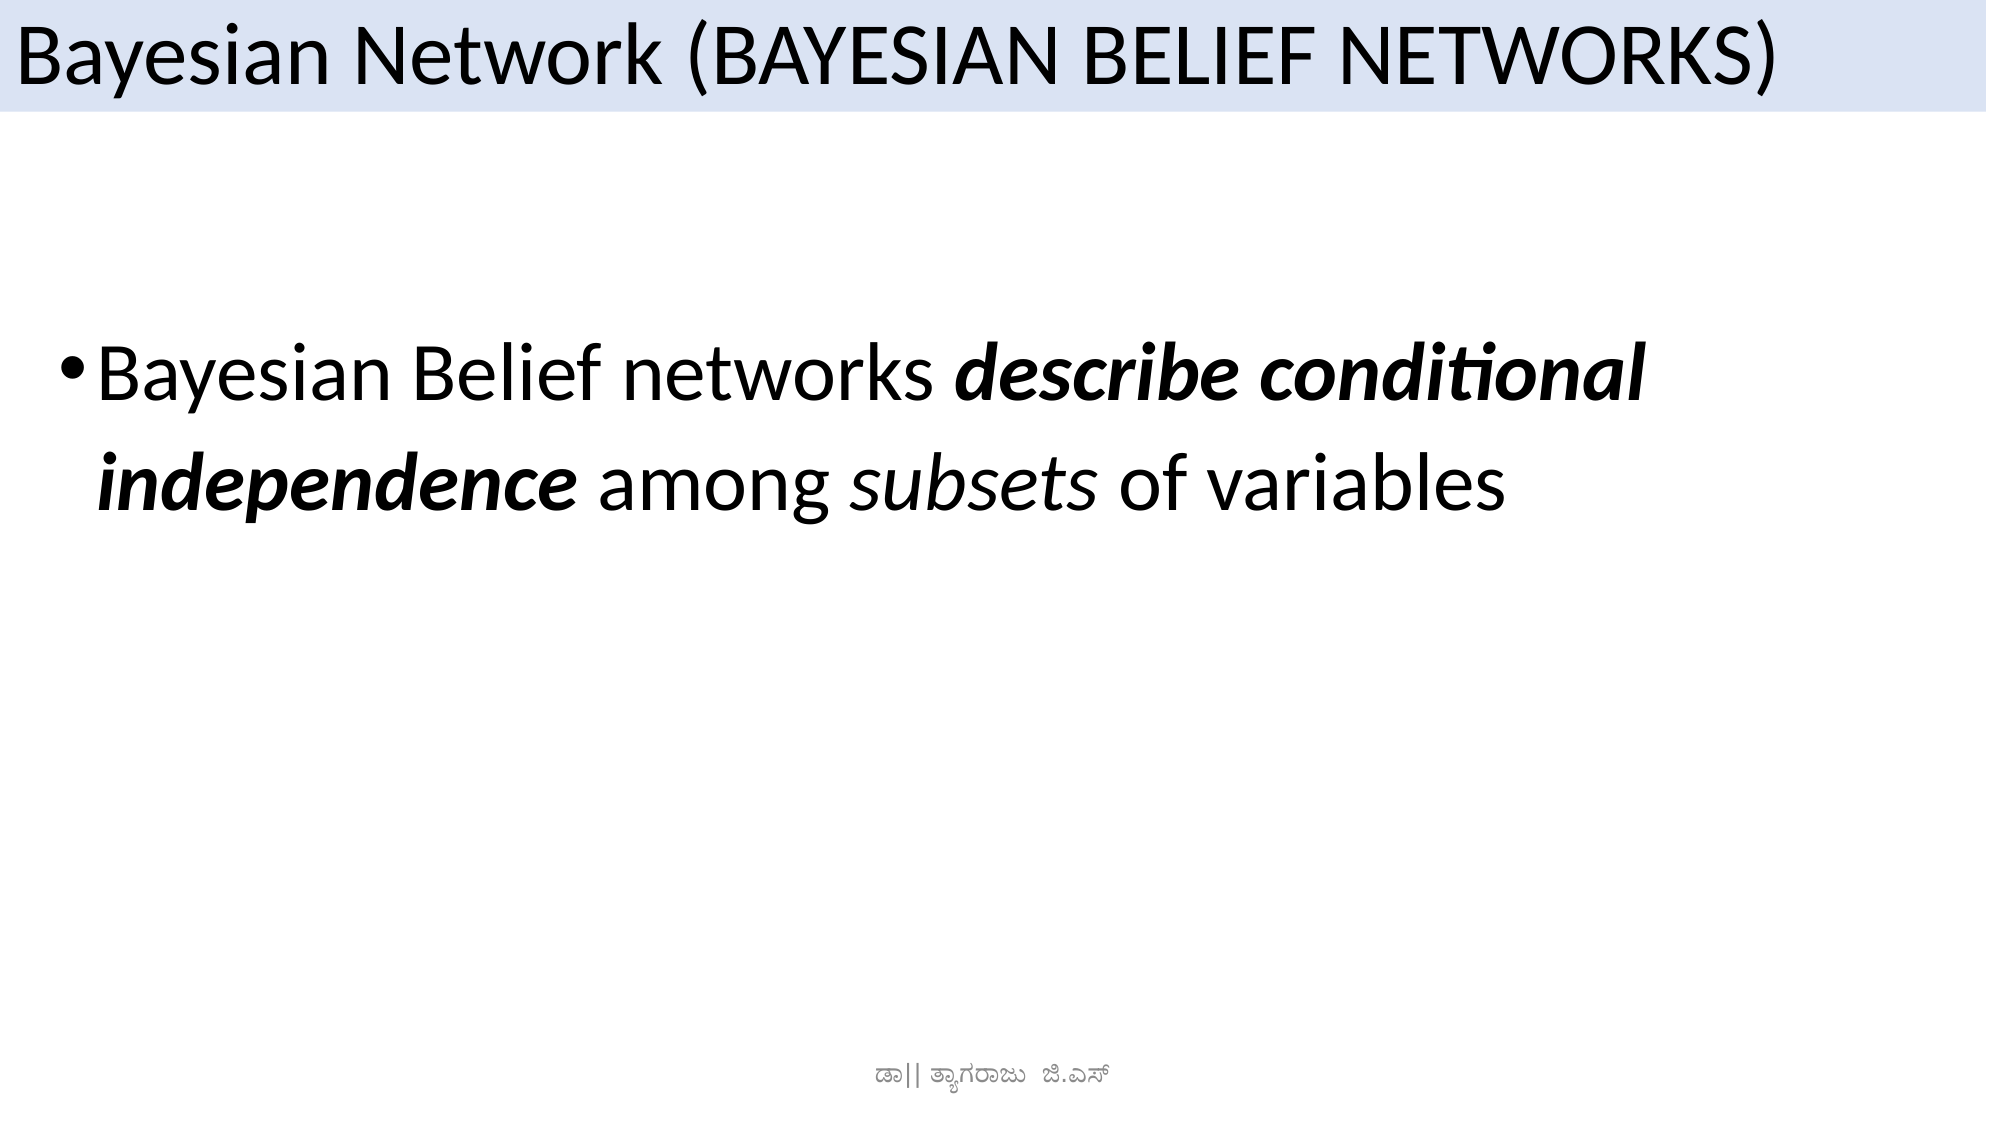

# Bayesian Network (BAYESIAN BELIEF NETWORKS)
Bayesian Belief networks describe conditional independence among subsets of variables
ಡಾ|| ತ್ಯಾಗರಾಜು  ಜಿ.ಎಸ್